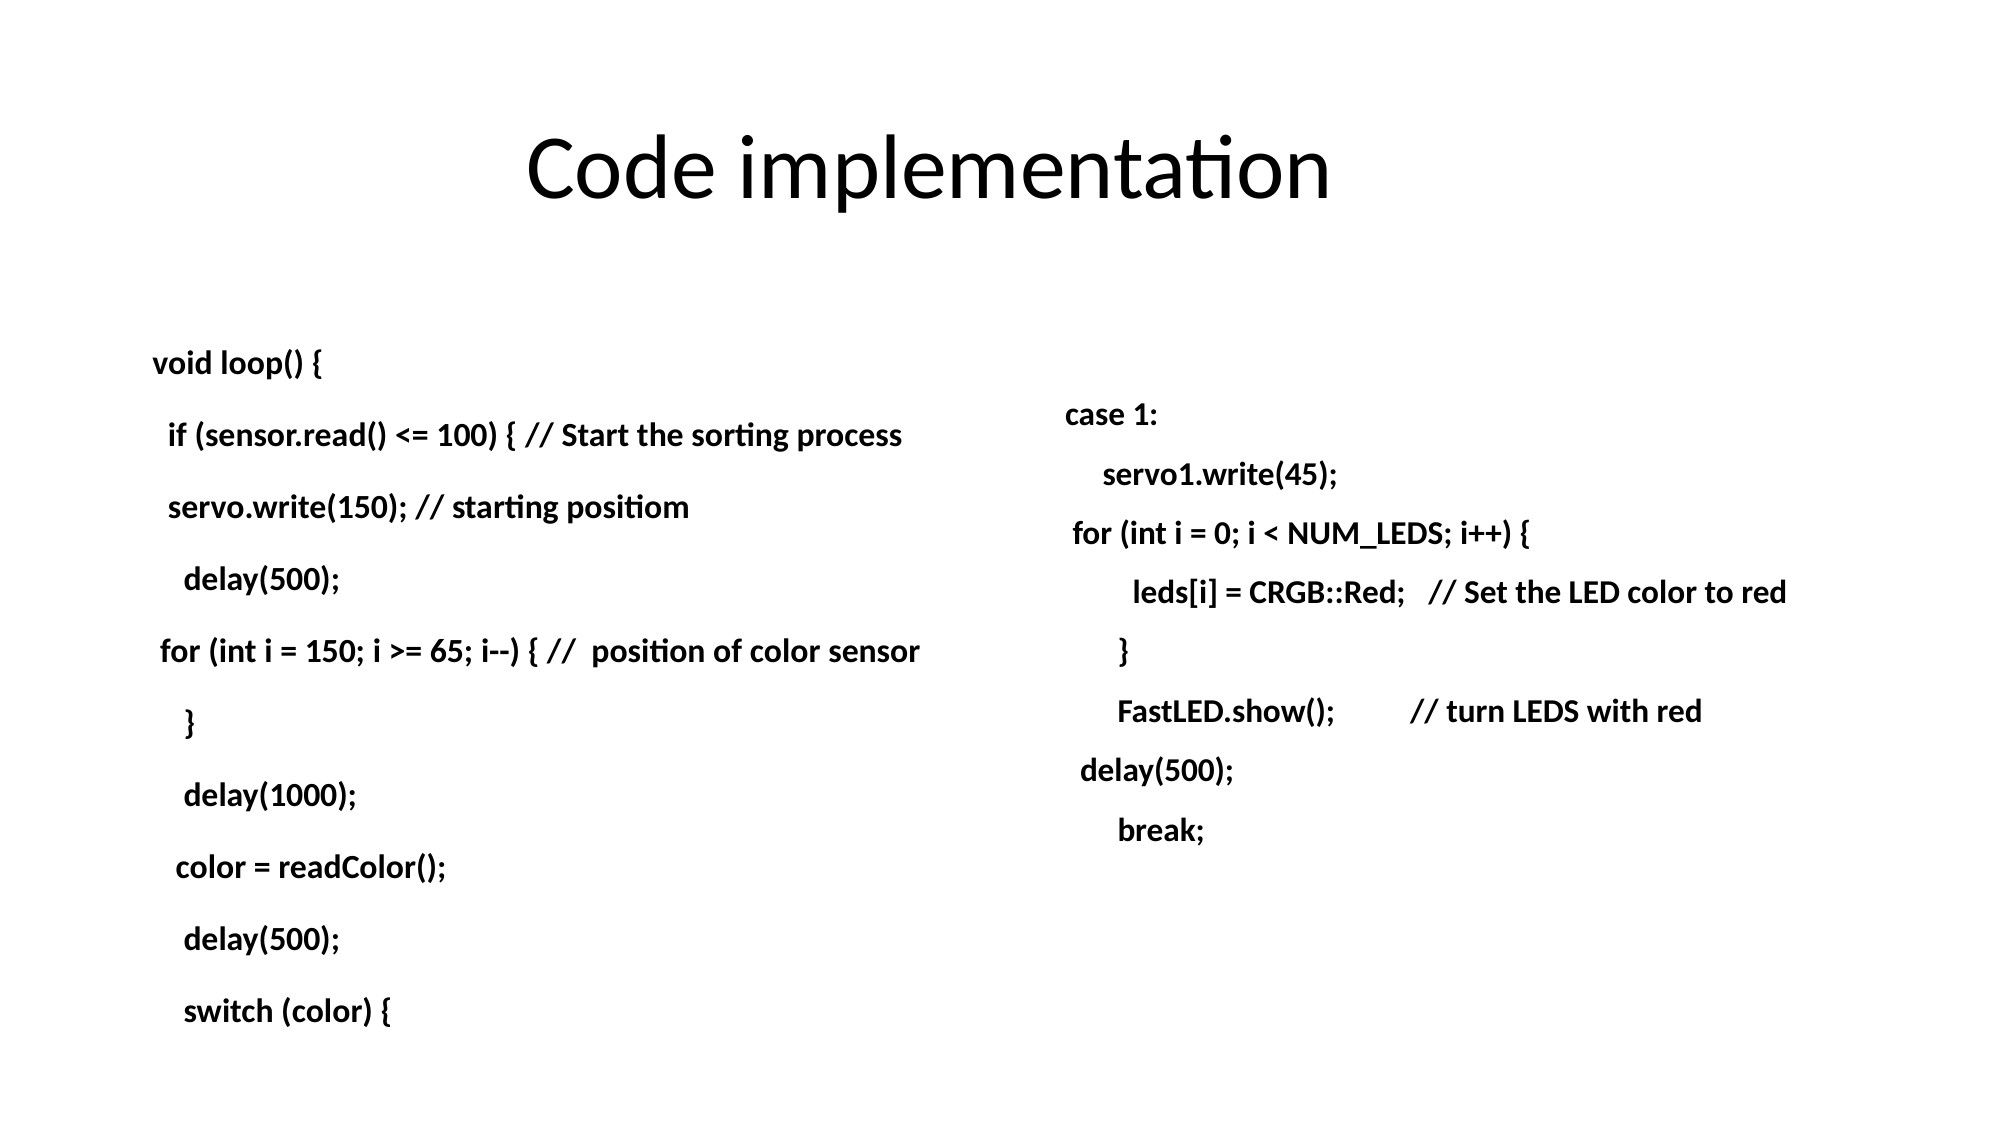

# Code implementation
void loop() {
  if (sensor.read() <= 100) { // Start the sorting process
  servo.write(150); // starting positiom
    delay(500);
 for (int i = 150; i >= 65; i--) { //  position of color sensor
    }
    delay(1000);
   color = readColor();
    delay(500);
    switch (color) {

 case 1:
      servo1.write(45);
  for (int i = 0; i < NUM_LEDS; i++) {
          leds[i] = CRGB::Red;   // Set the LED color to red
        }
        FastLED.show();          // turn LEDS with red
   delay(500);
        break;